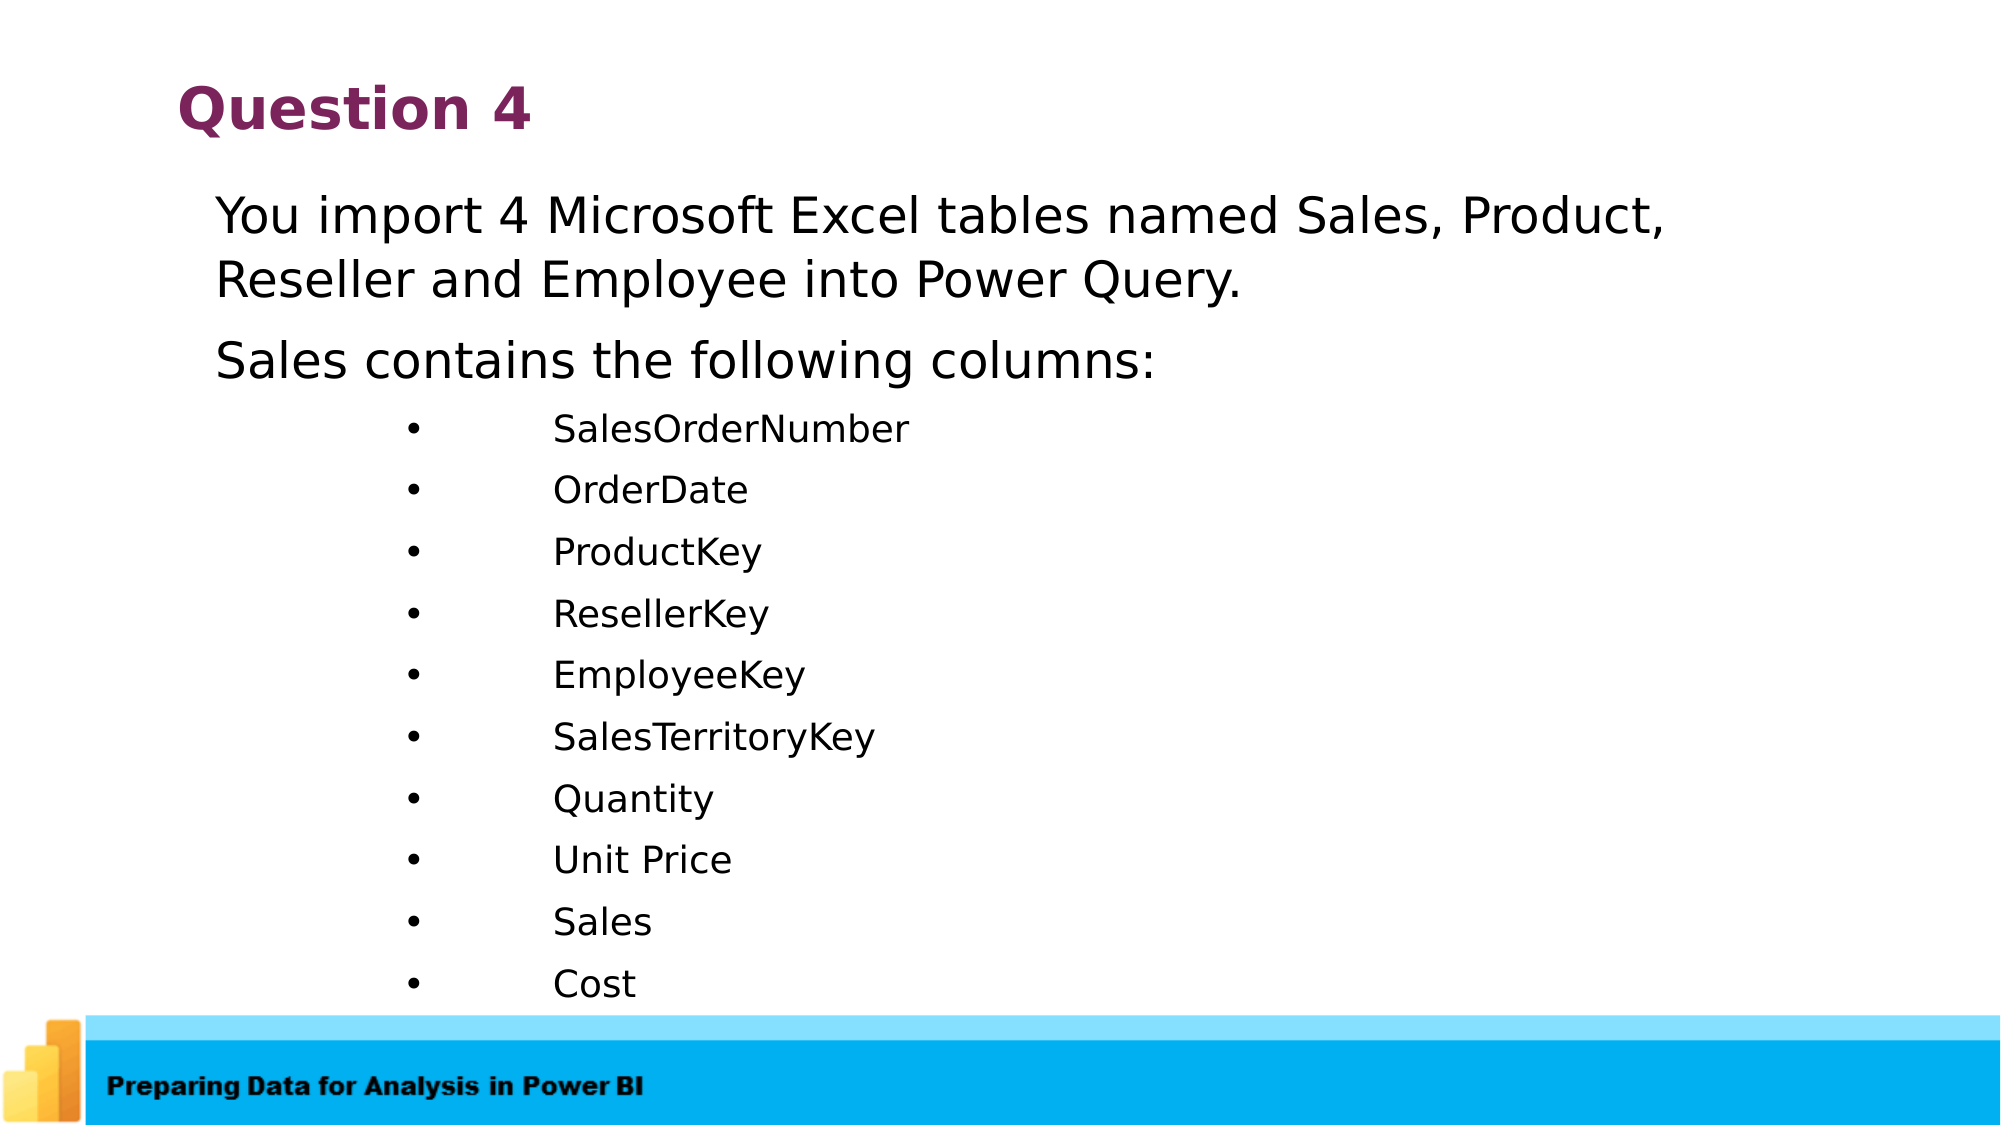

Question 4
You import 4 Microsoft Excel tables named Sales, Product, Reseller and Employee into Power Query.
Sales contains the following columns:
•	SalesOrderNumber
•	OrderDate
•	ProductKey
•	ResellerKey
•	EmployeeKey
•	SalesTerritoryKey
•	Quantity
•	Unit Price
•	Sales
•	Cost